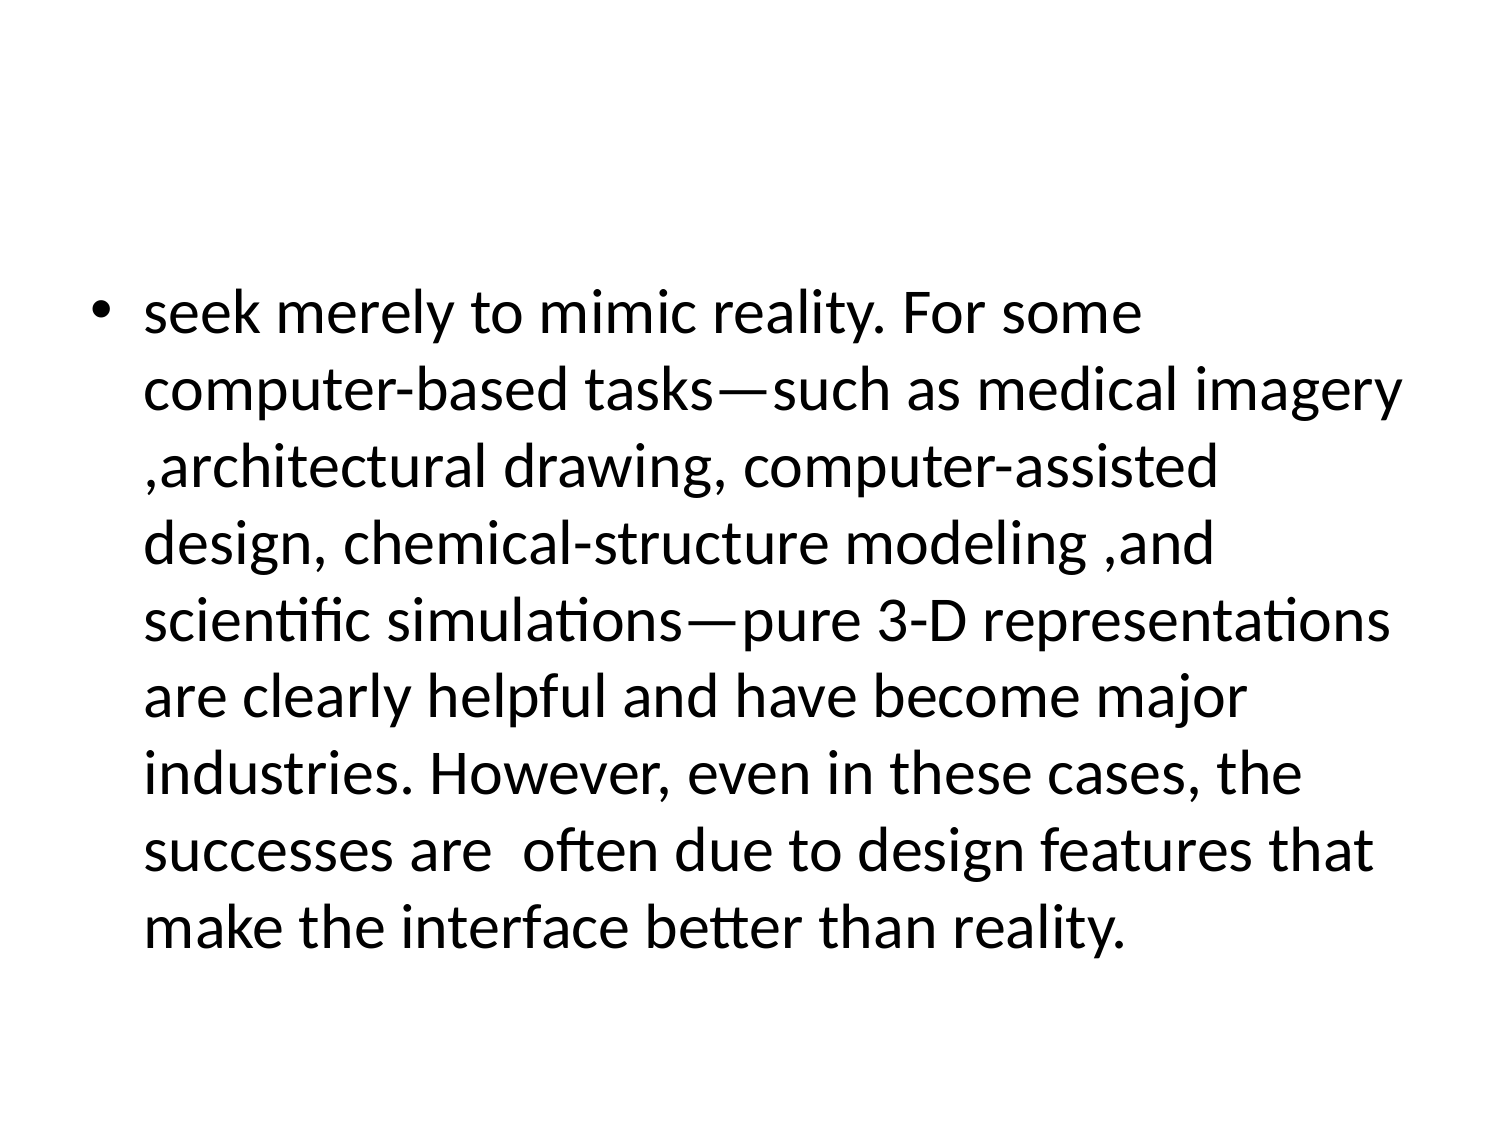

#
seek merely to mimic reality. For some computer-based tasks—such as medical imagery ,architectural drawing, computer-assisted design, chemical-structure modeling ,and ­scientific simulations—pure 3-D representations are clearly helpful and have become major industries. However, even in these cases, the ­successes are  often due to design features that make the interface better than reality.